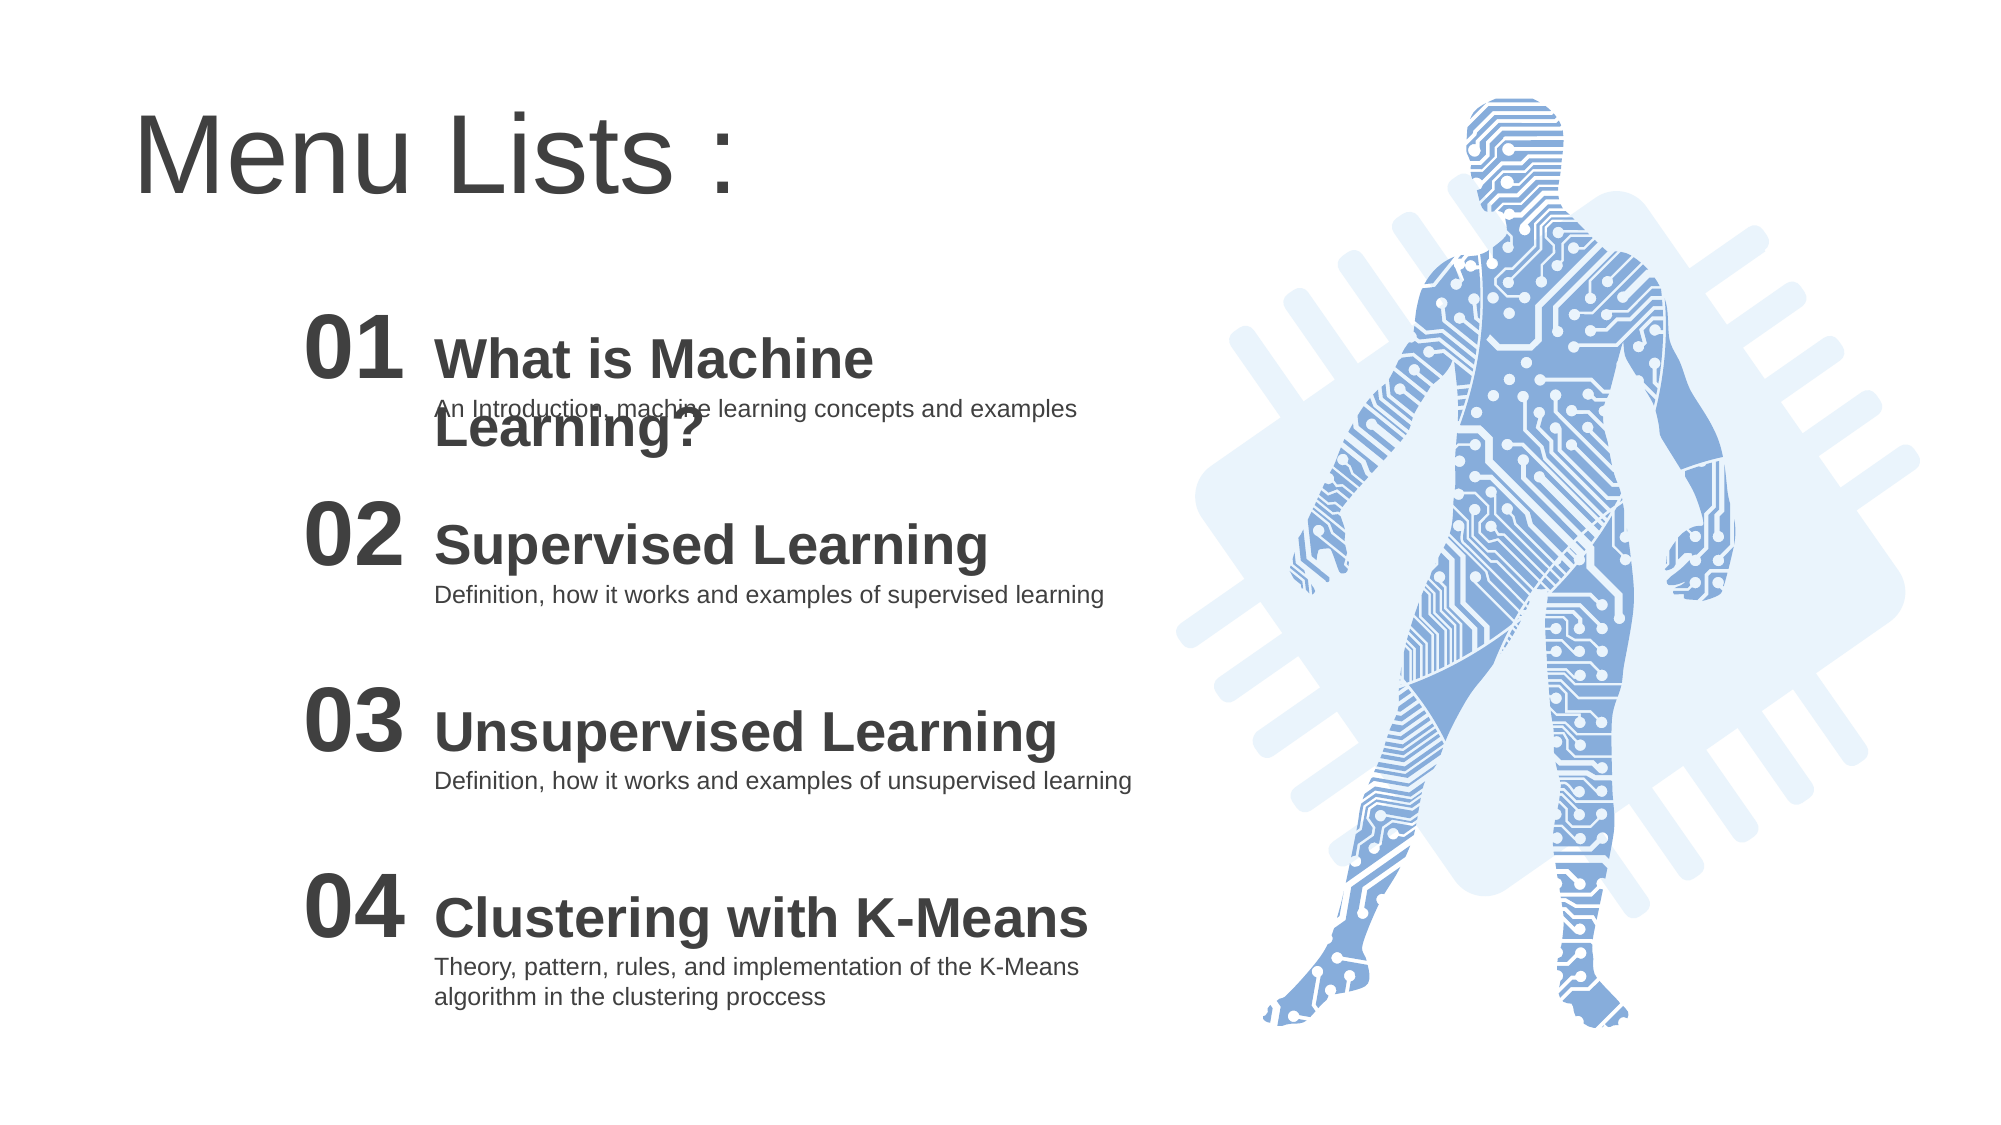

Menu Lists :

01
What is Machine Learning?
An Introduction, machine learning concepts and examples
02
Supervised Learning
Definition, how it works and examples of supervised learning
03
Unsupervised Learning
Definition, how it works and examples of unsupervised learning
04
Clustering with K-Means
Theory, pattern, rules, and implementation of the K-Means algorithm in the clustering proccess